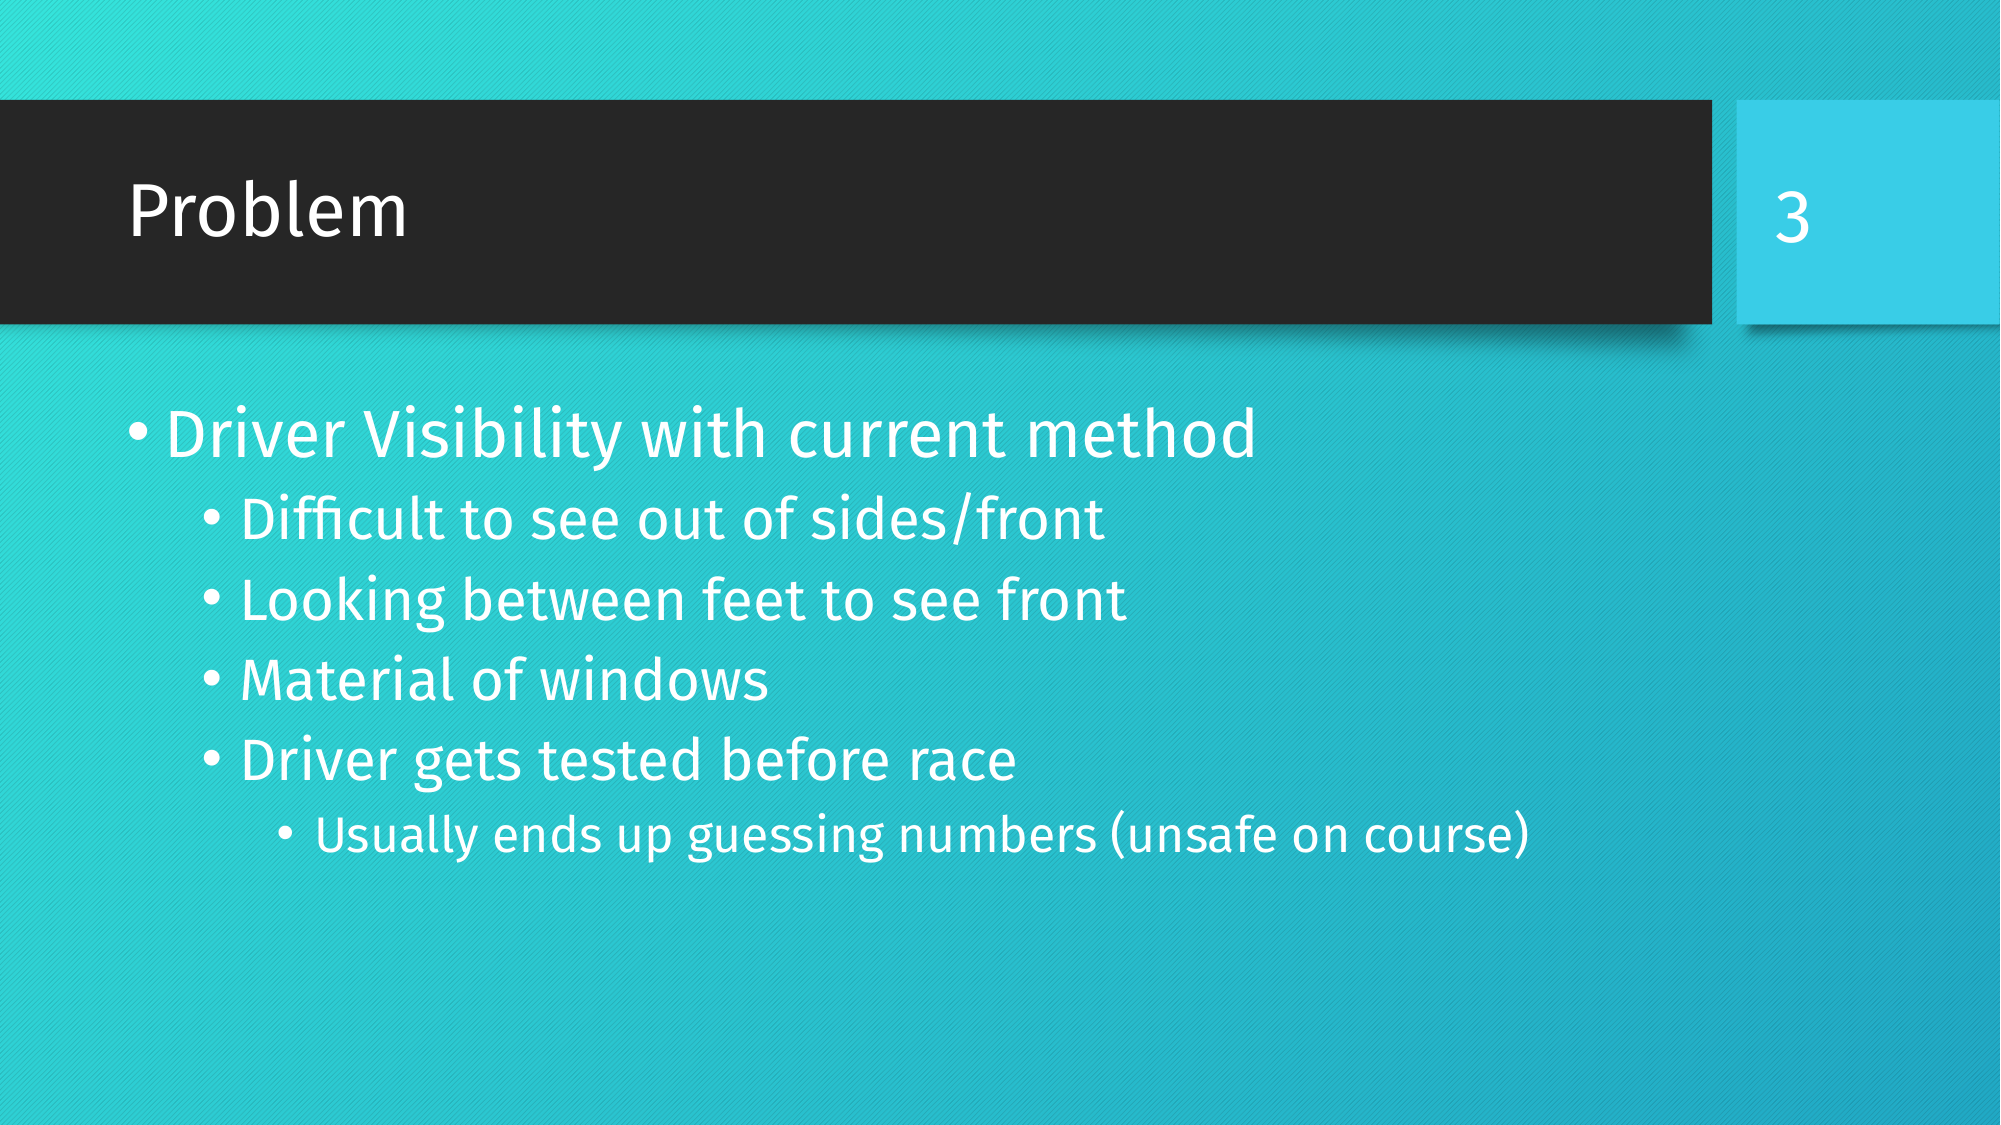

3
# Problem
Driver Visibility with current method
Difficult to see out of sides/front
Looking between feet to see front
Material of windows
Driver gets tested before race
Usually ends up guessing numbers (unsafe on course)